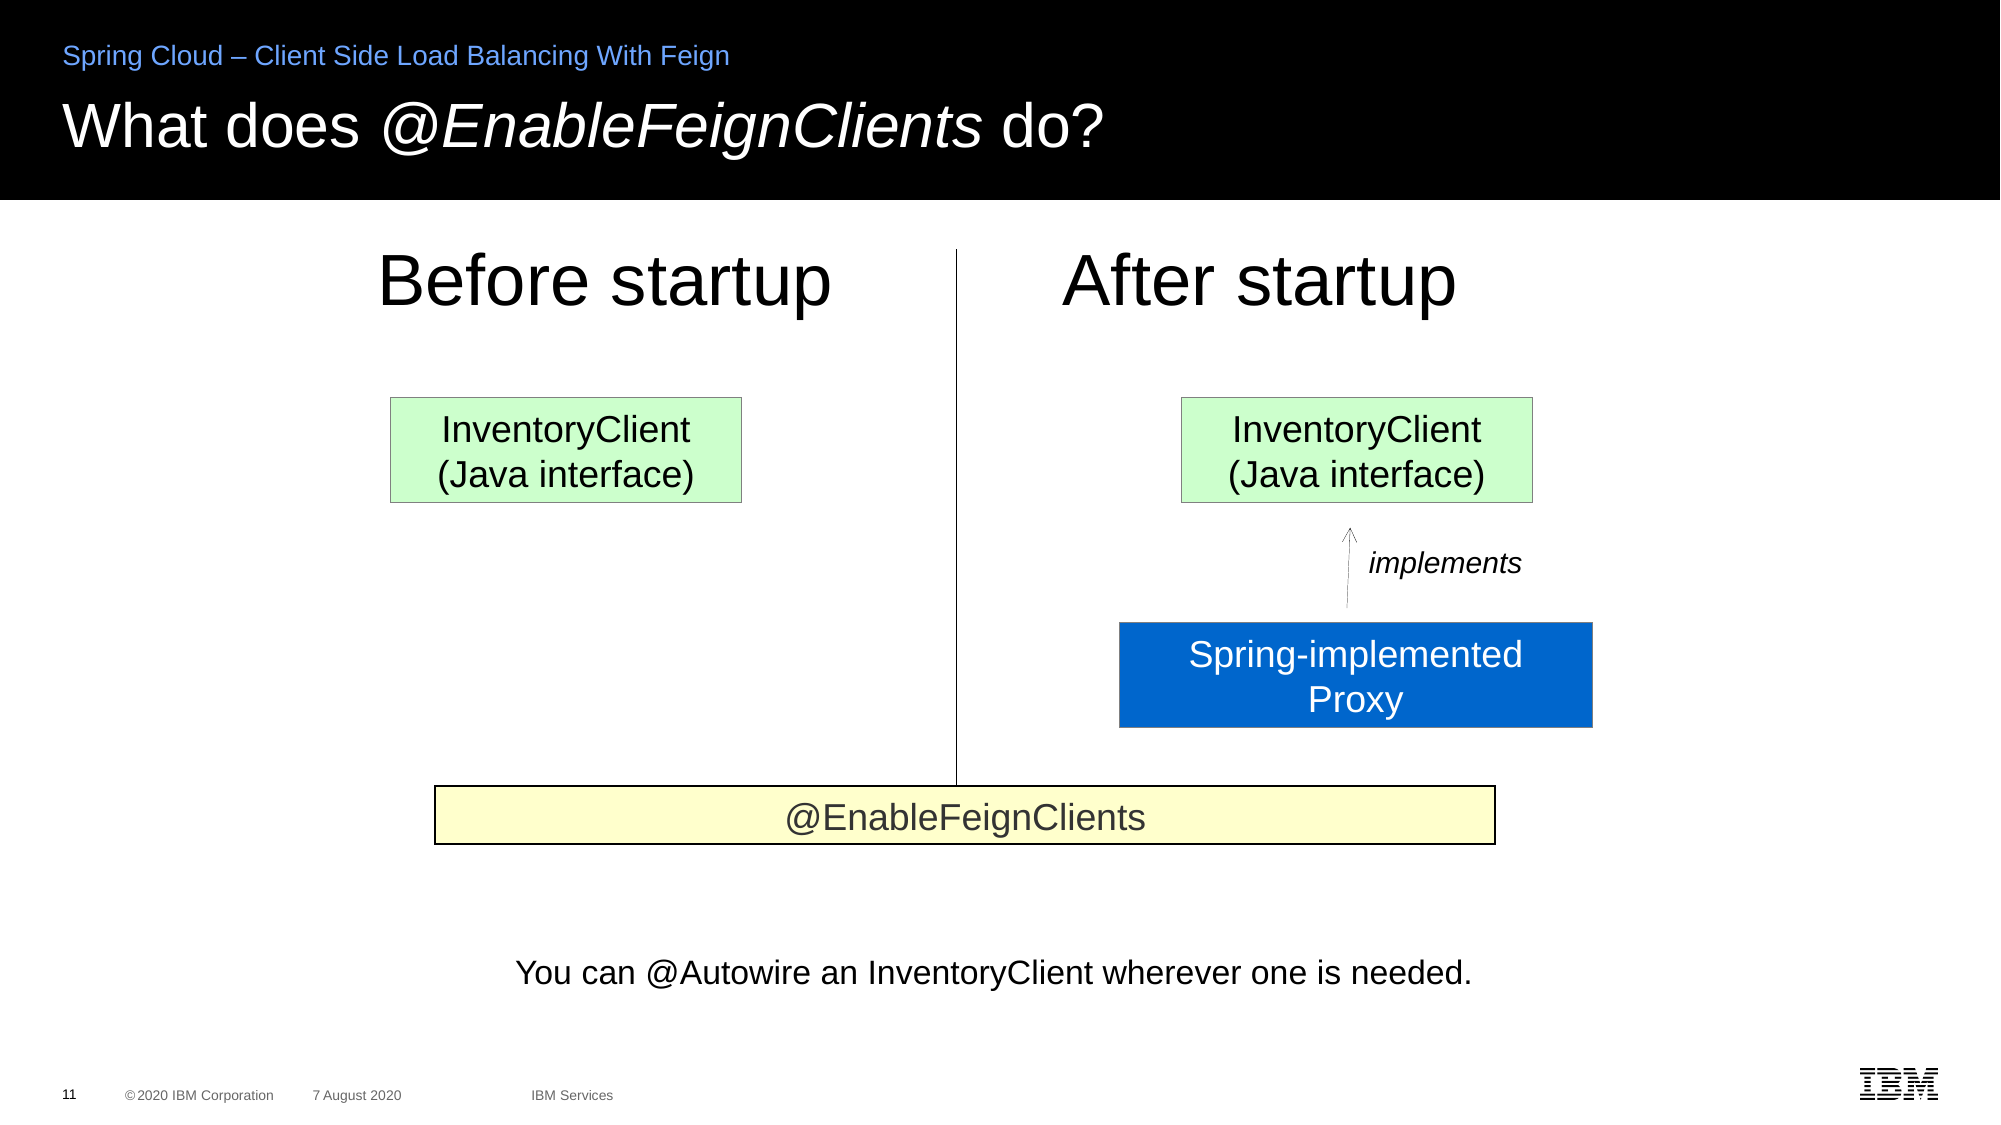

Spring Cloud – Client Side Load Balancing With Feign
# What does @EnableFeignClients do?
Before startup
After startup

InventoryClient
(Java interface)
InventoryClient
(Java interface)

implements
Spring-implemented
Proxy
@EnableFeignClients
	You can @Autowire an InventoryClient wherever one is needed.